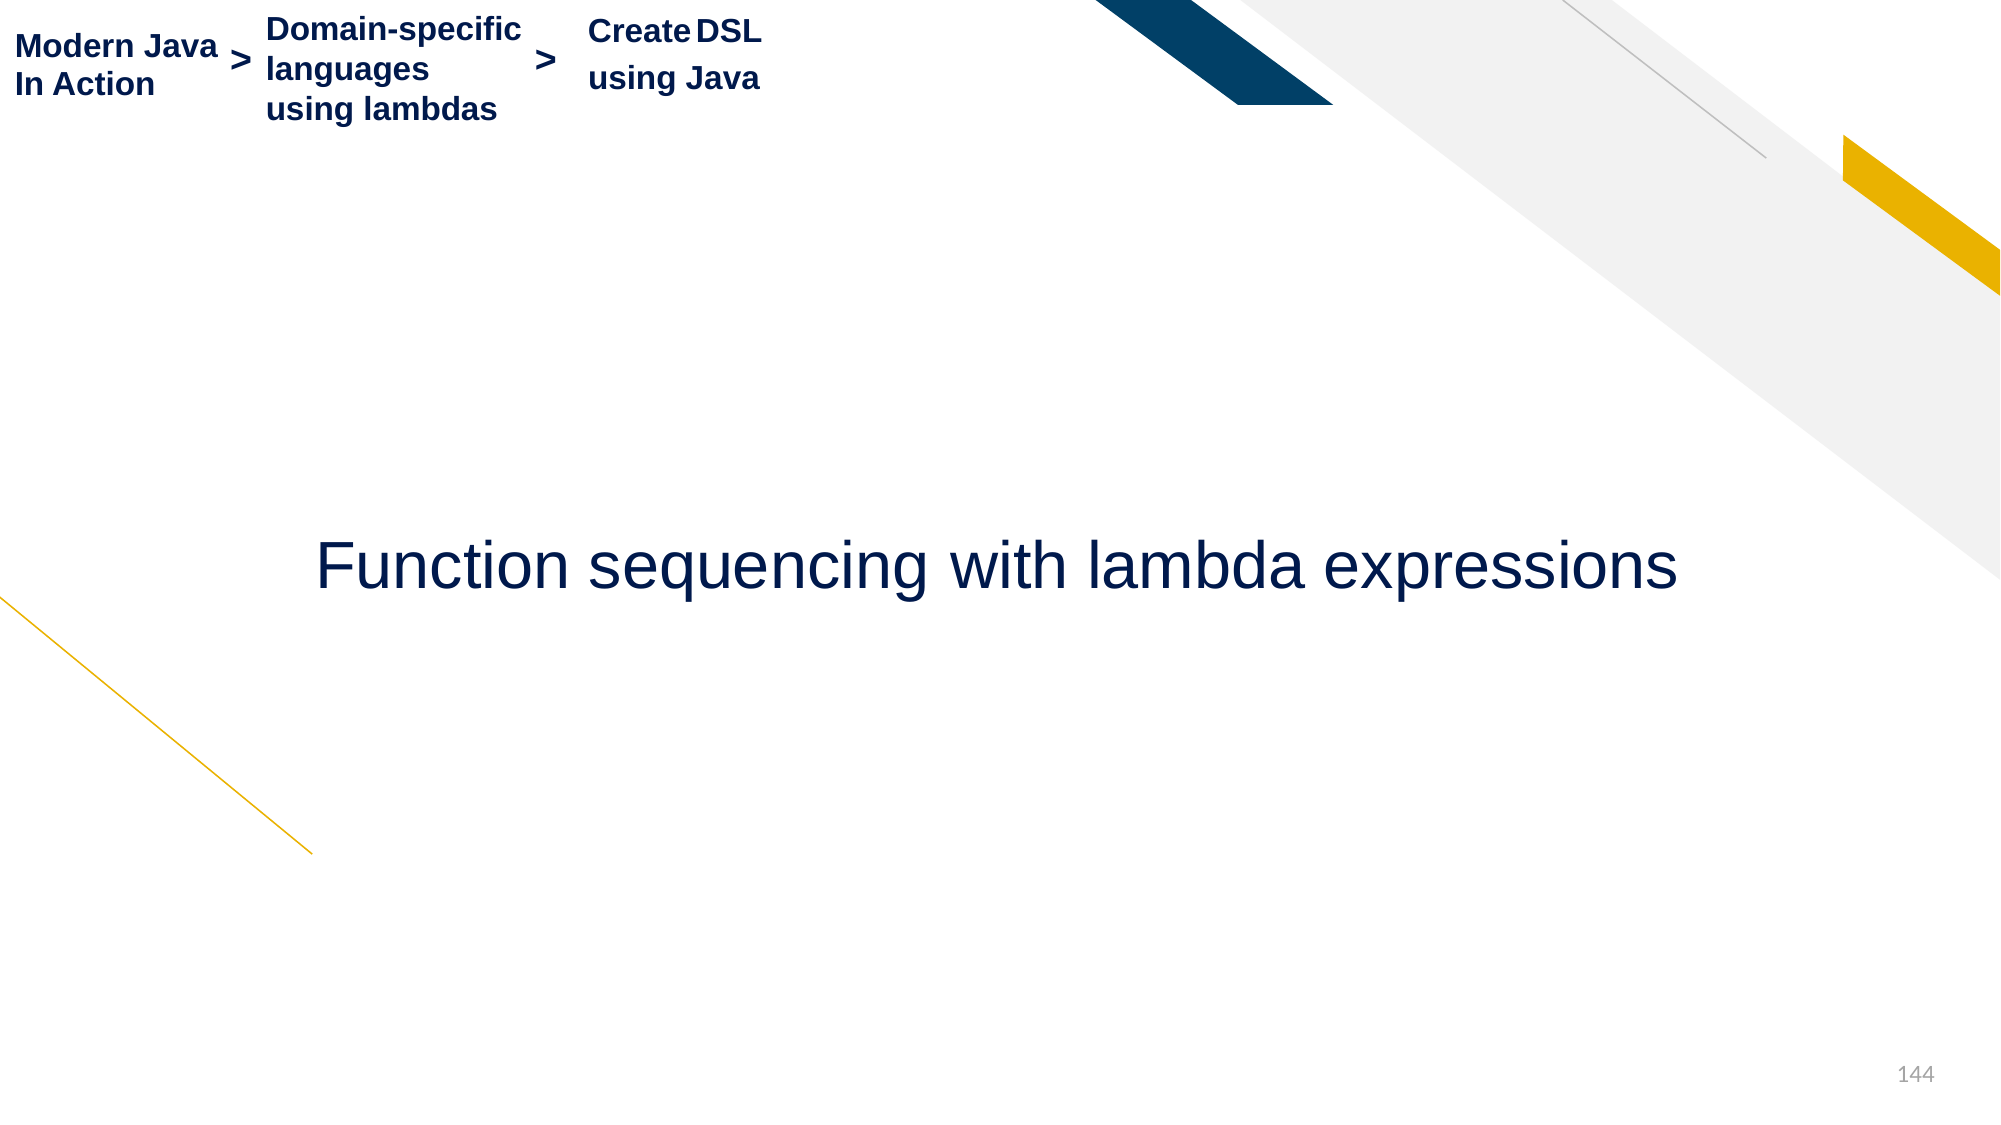

Domain-specific languages using lambdas
Method chaining
DSL
Create
Modern Java

>
>
using Java
In Action
Why use
What is
Function sequencing
with lambda expressions
144